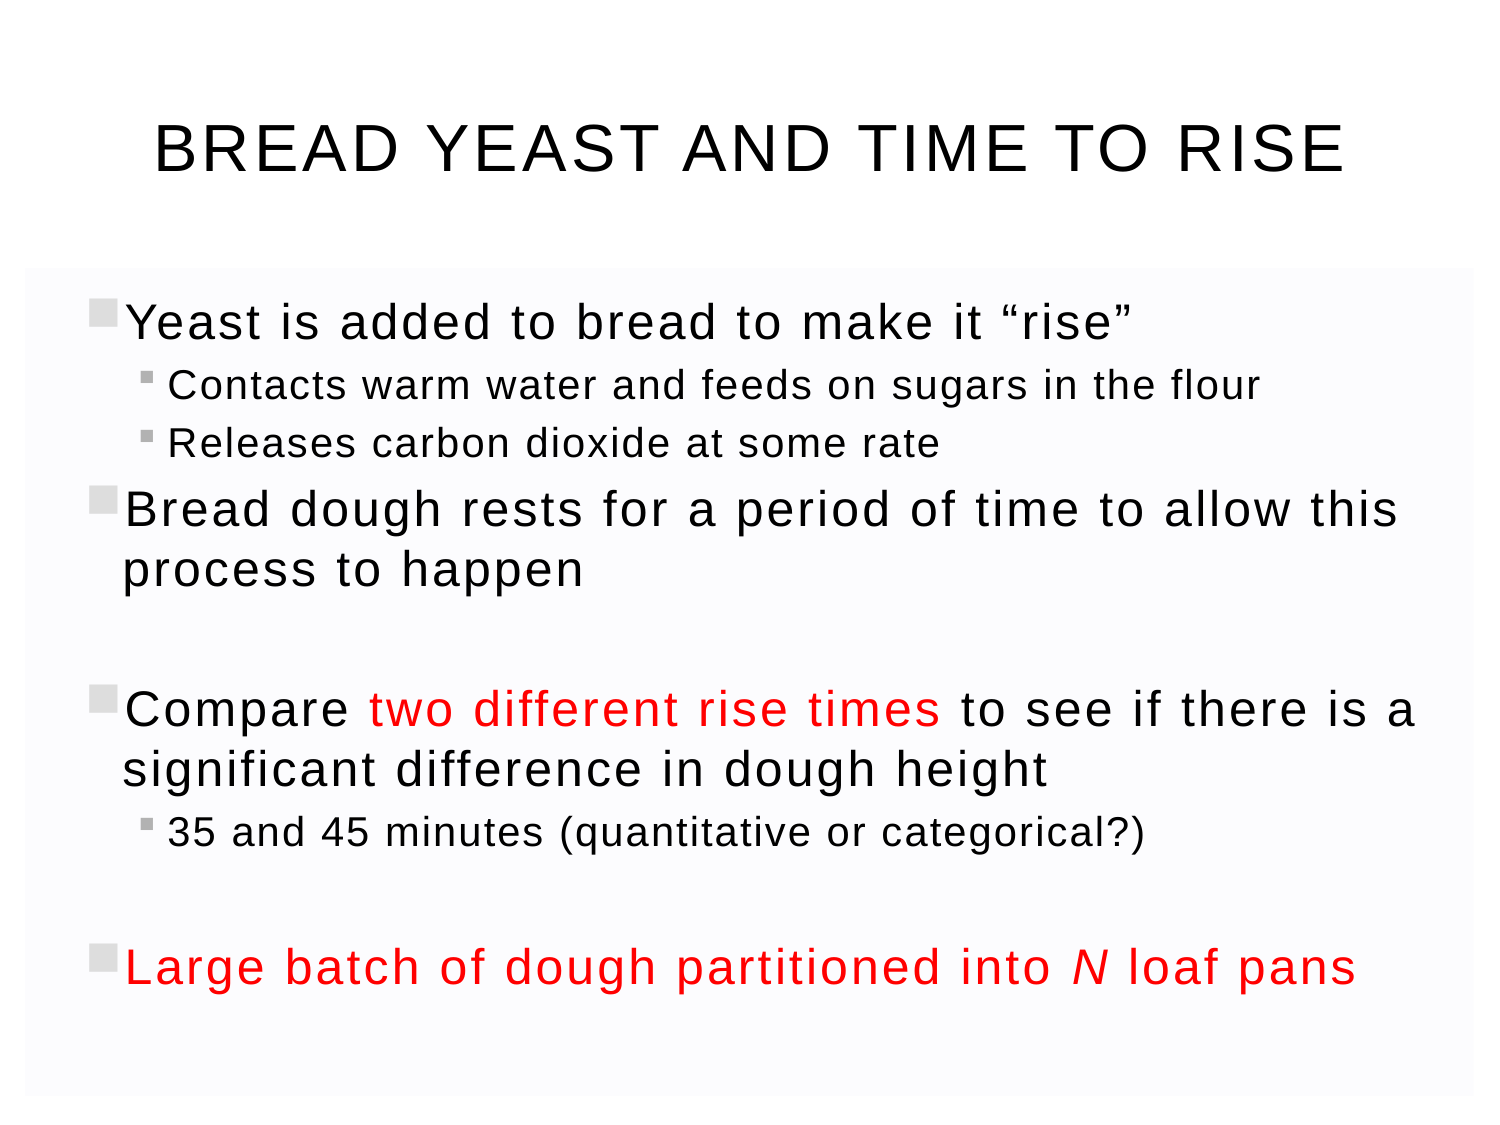

# Bread yeast and time to rise
Yeast is added to bread to make it “rise”
Contacts warm water and feeds on sugars in the flour
Releases carbon dioxide at some rate
Bread dough rests for a period of time to allow this process to happen

Compare two different rise times to see if there is a significant difference in dough height
35 and 45 minutes (quantitative or categorical?)

Large batch of dough partitioned into N loaf pans